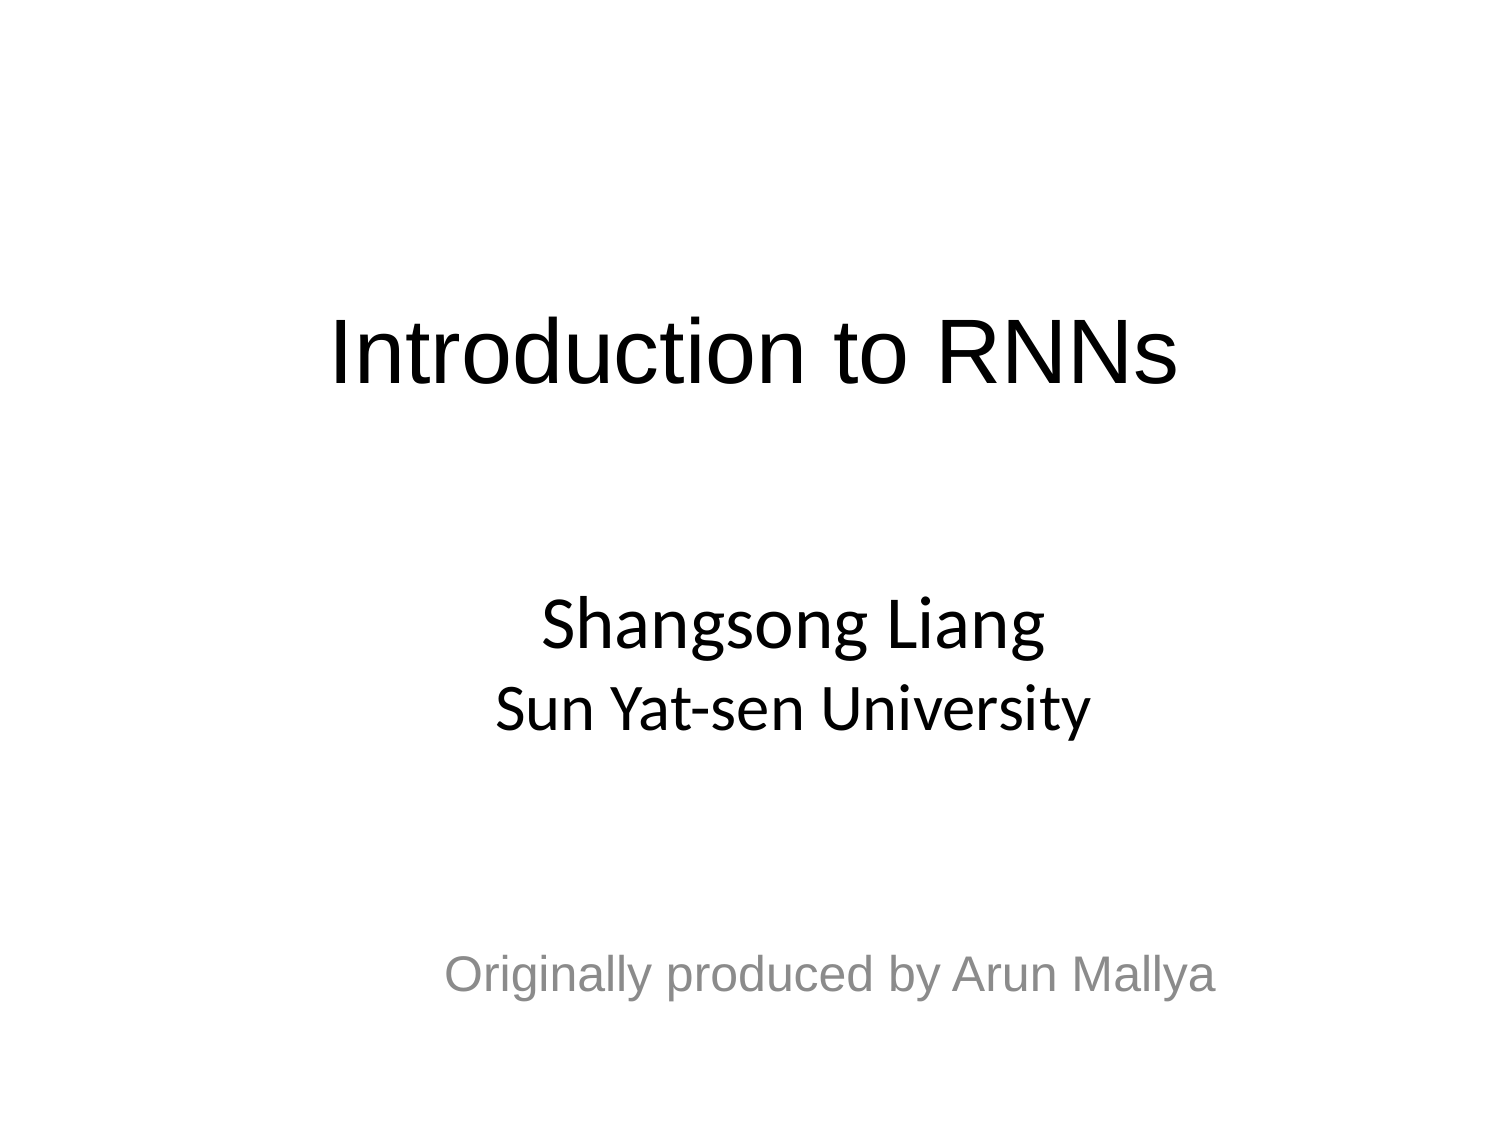

# Introduction to RNNs
Shangsong Liang
Sun Yat-sen University
 Originally produced by Arun Mallya